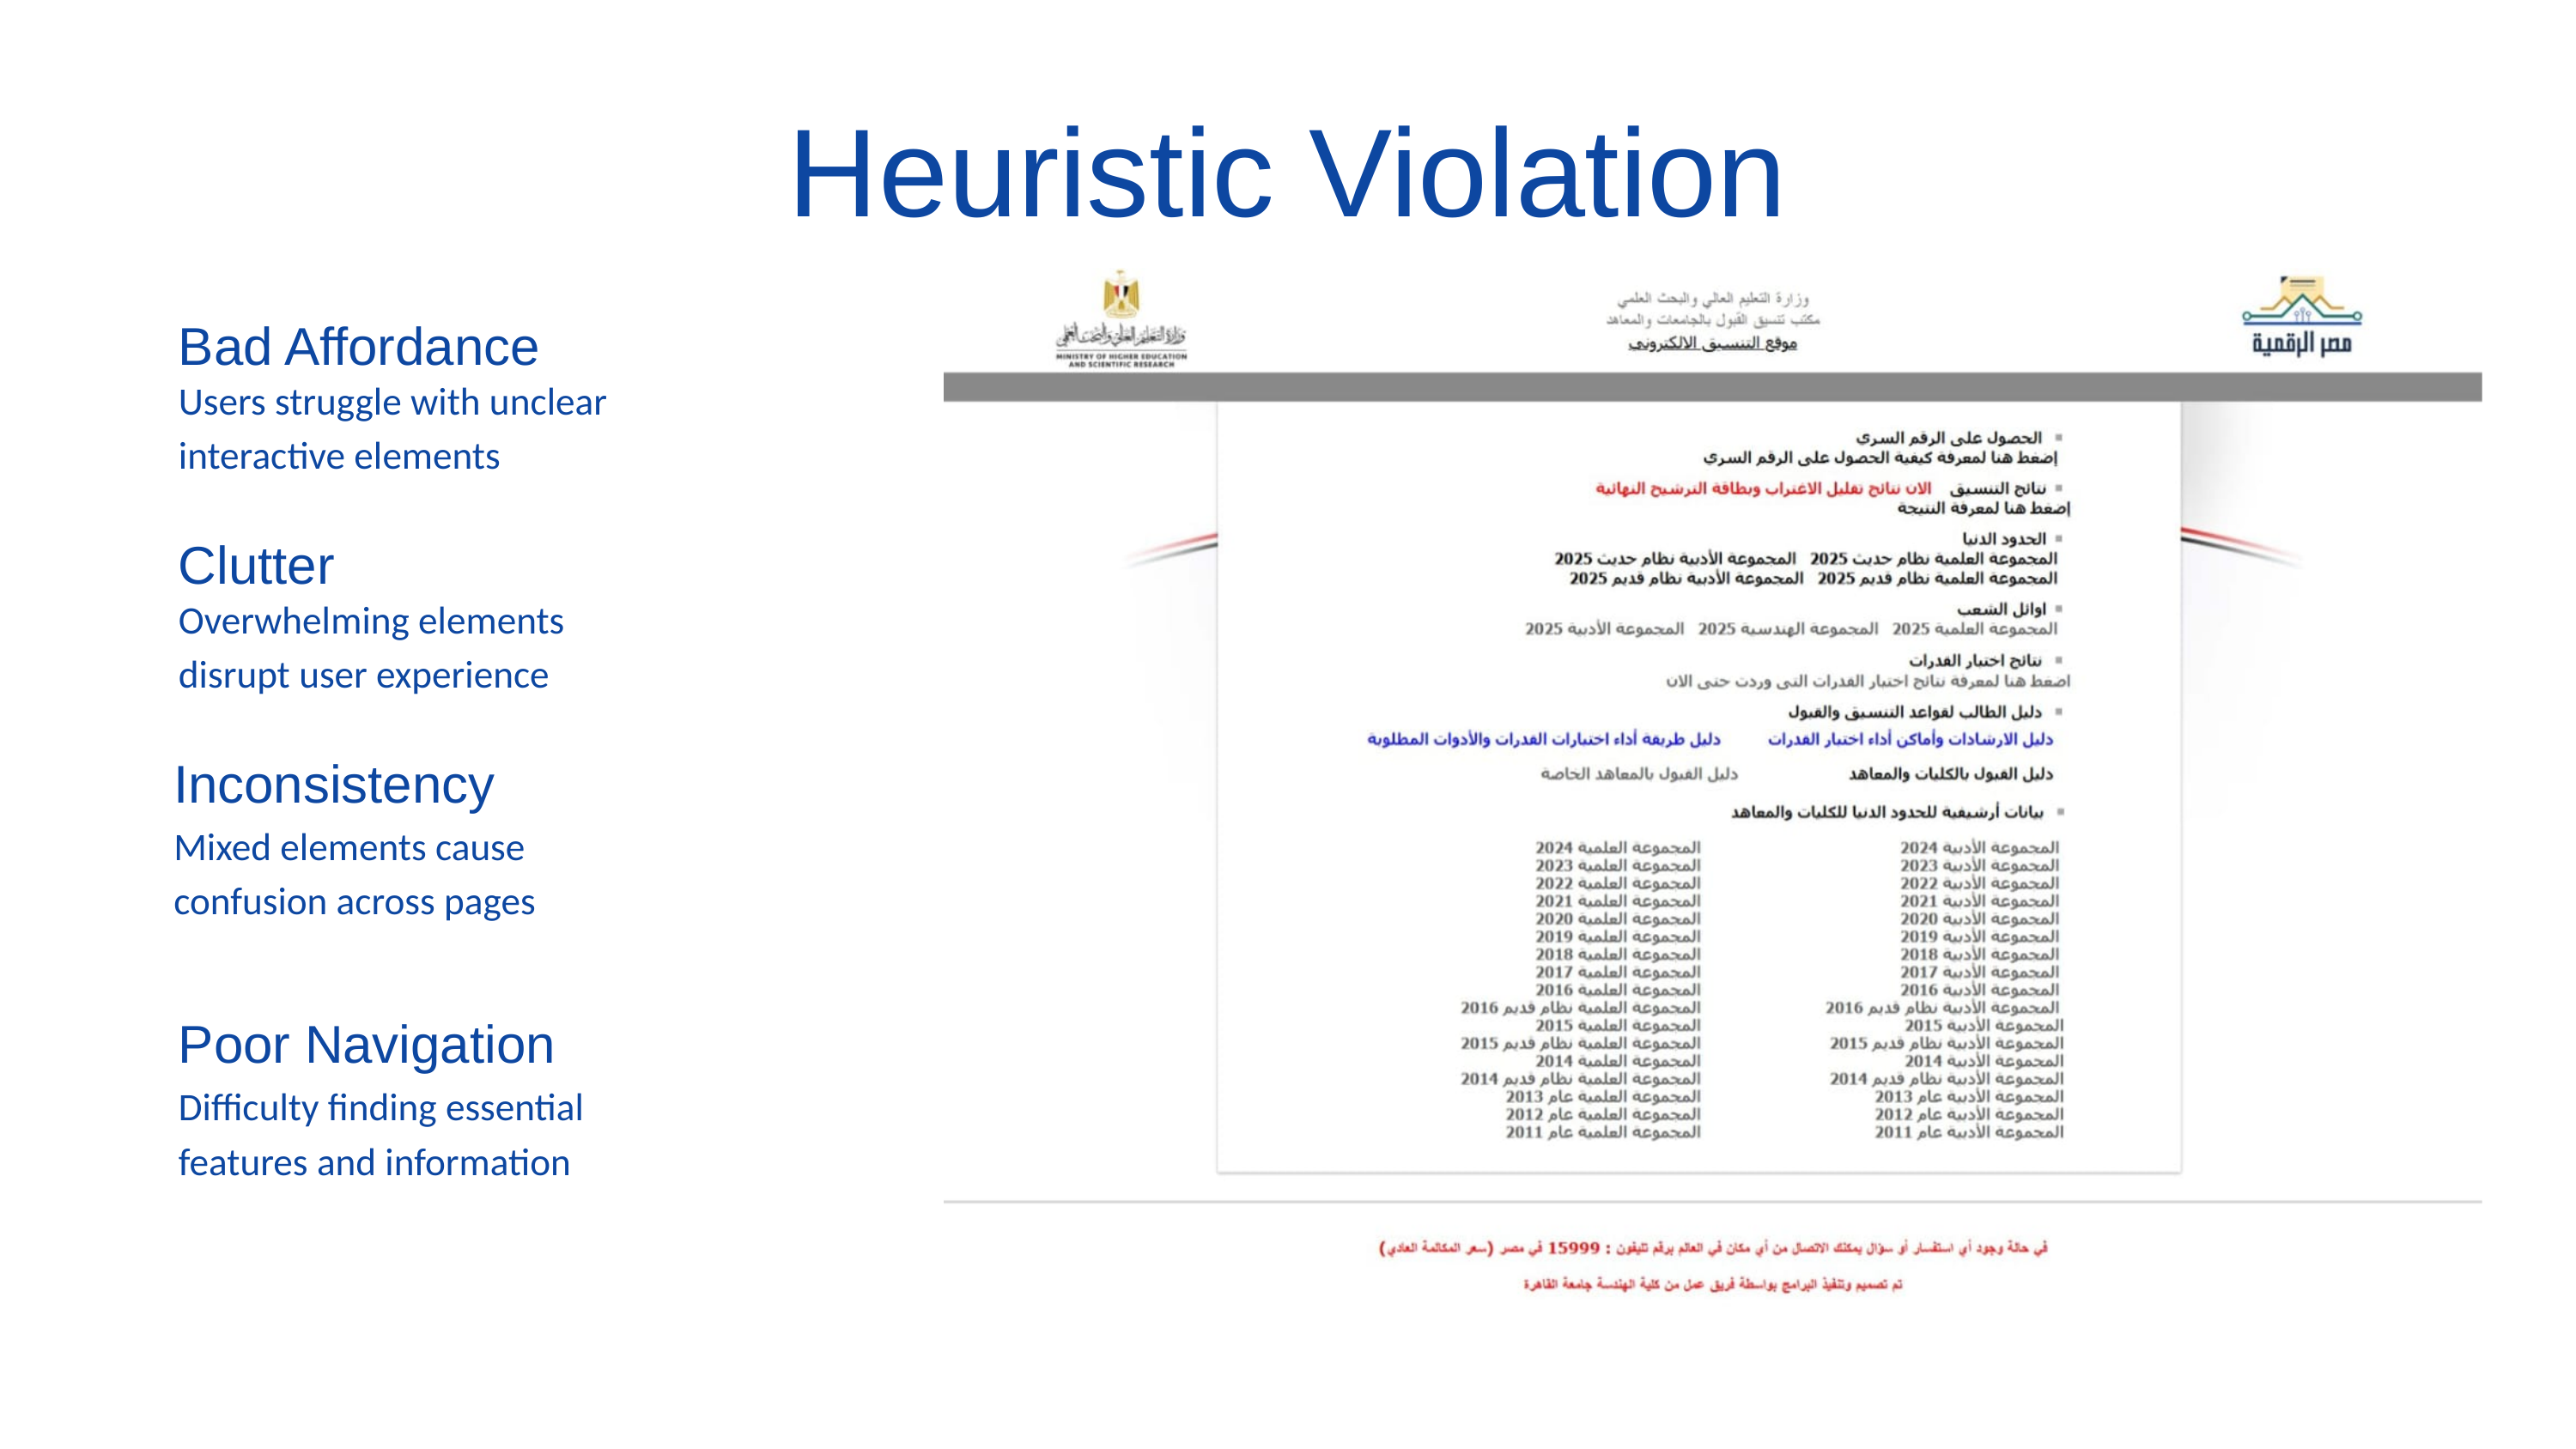

Heuristic Violation

Bad Affordance
Users struggle with unclear interactive elements
Clutter
Overwhelming elements disrupt user experience
Inconsistency
Mixed elements cause confusion across pages
Poor Navigation
Difficulty finding essential features and information